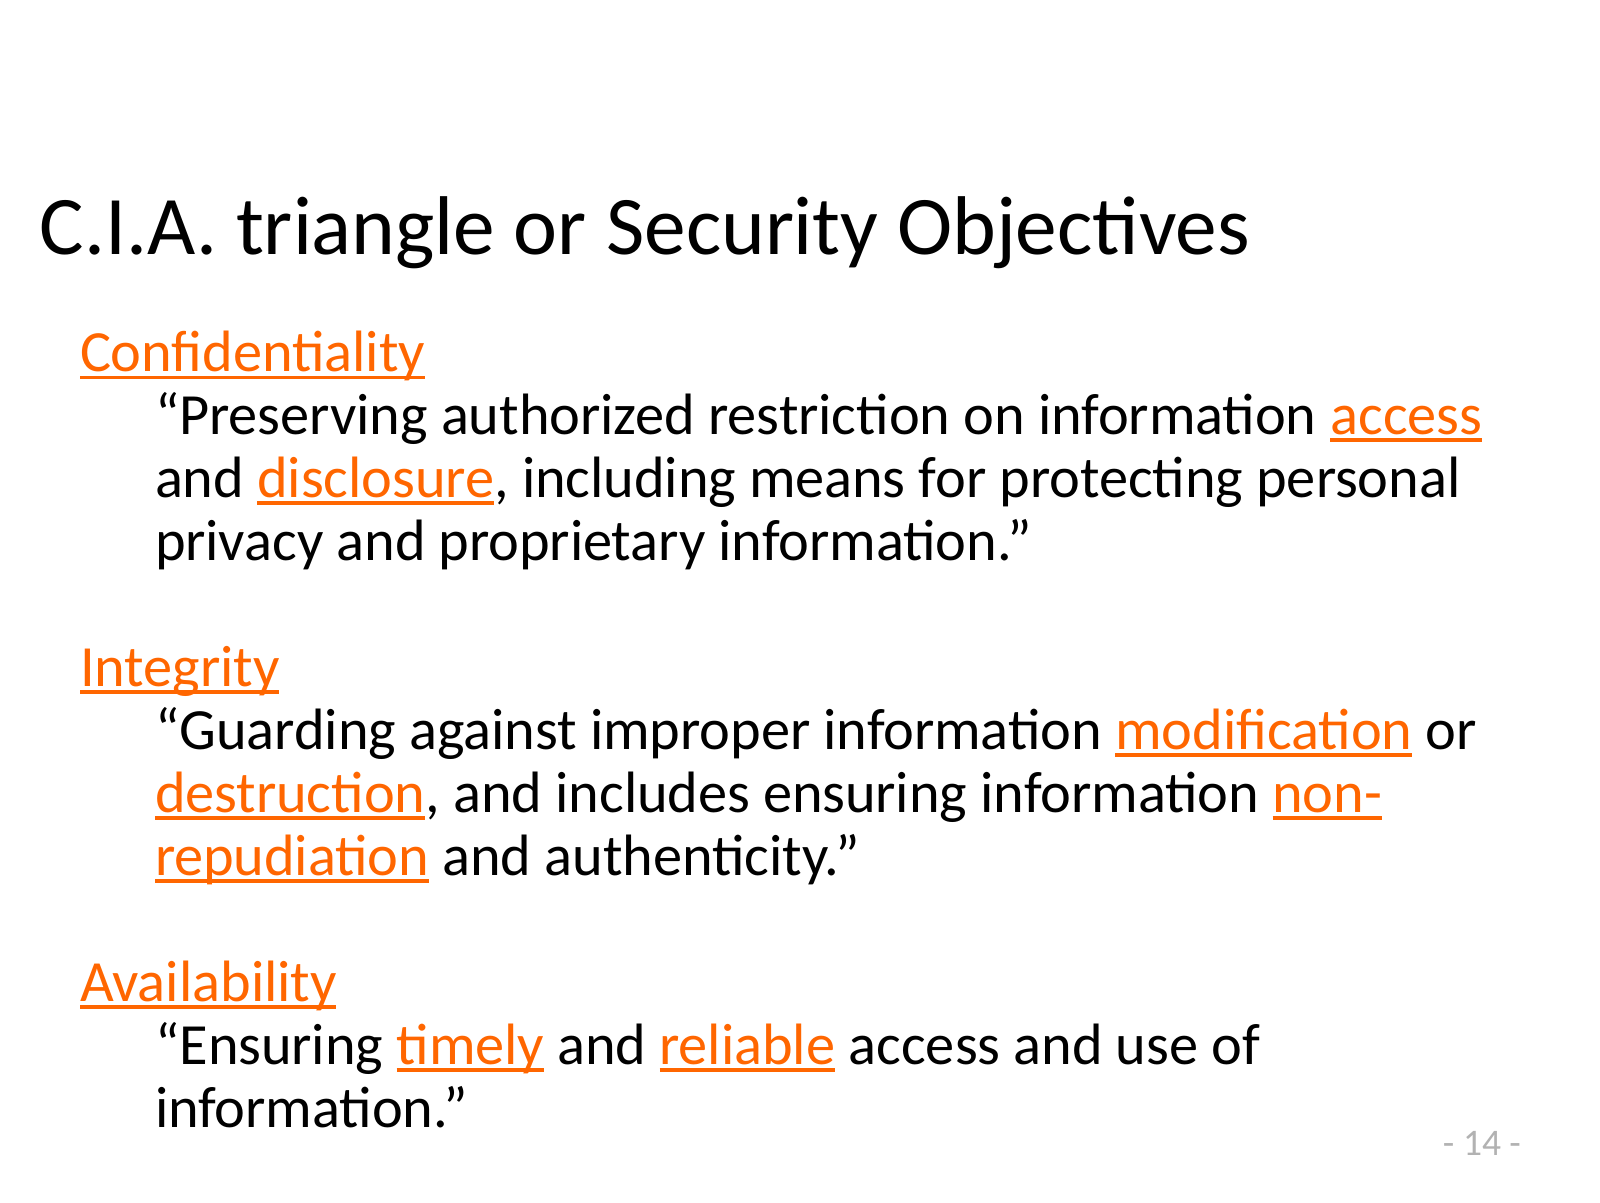

- 14 -
# C.I.A. triangle or Security Objectives

Confidentiality
“Preserving authorized restriction on information access and disclosure, including means for protecting personal privacy and proprietary information.”

Integrity
“Guarding against improper information modification or destruction, and includes ensuring information non-repudiation and authenticity.”

Availability
“Ensuring timely and reliable access and use of information.”